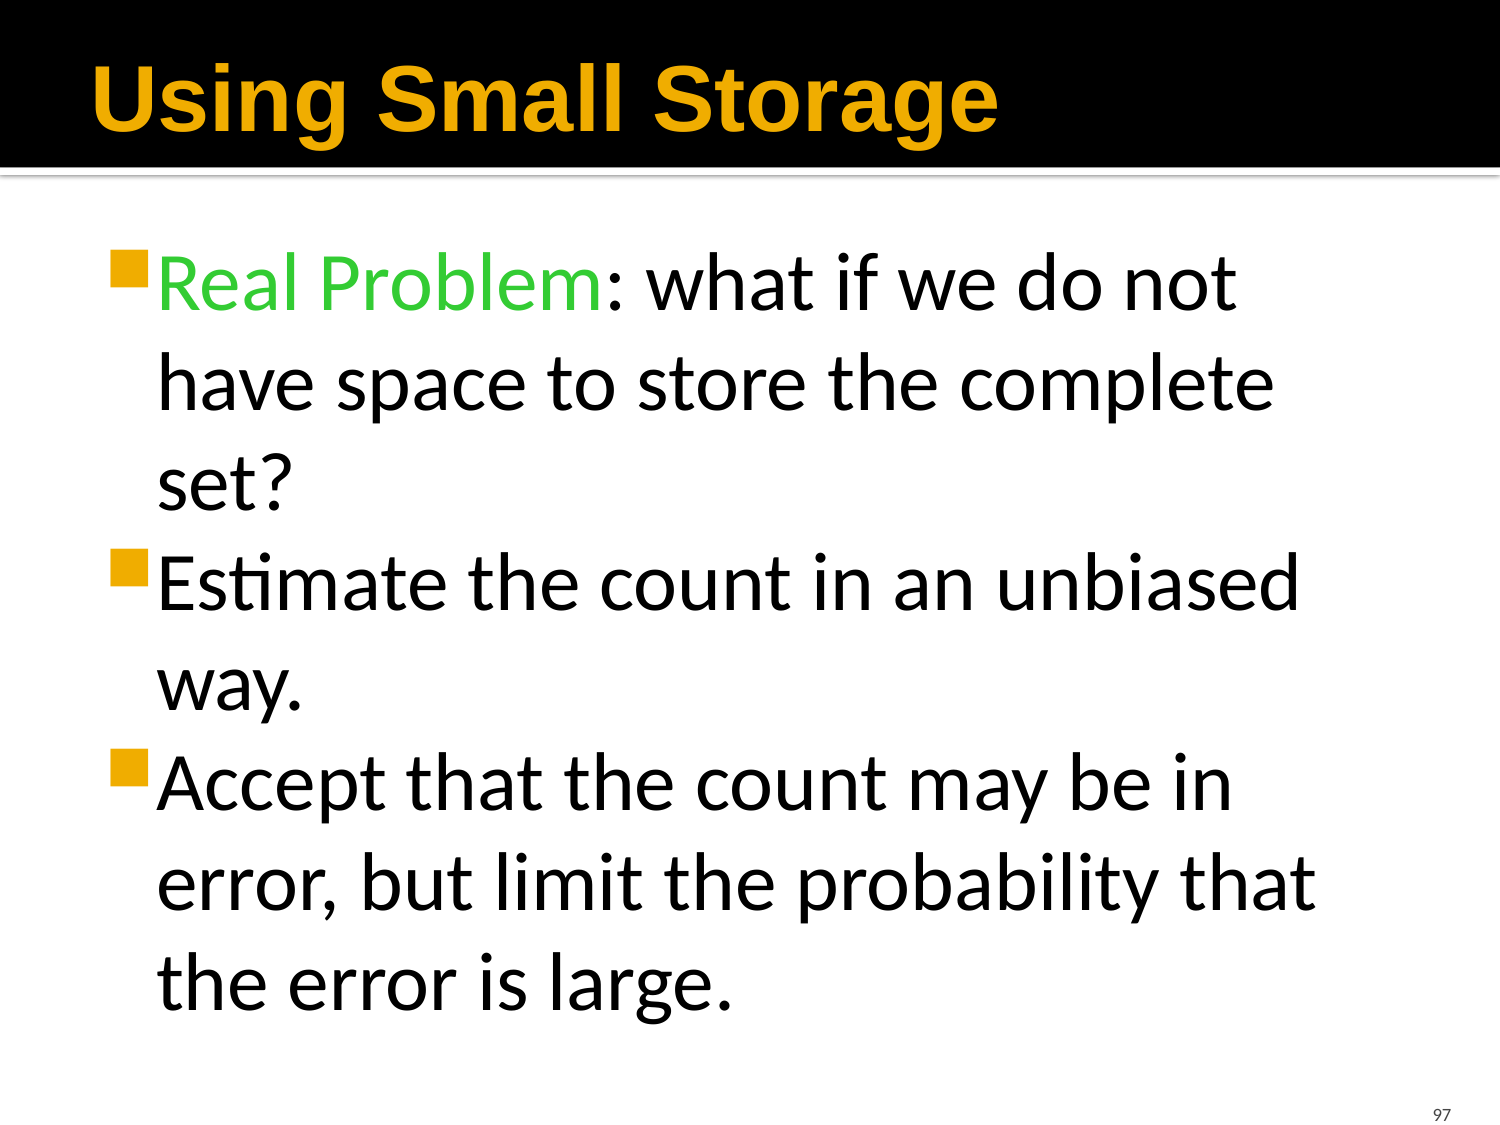

# Using Small Storage
Real Problem: what if we do not have space to store the complete set?
Estimate the count in an unbiased way.
Accept that the count may be in error, but limit the probability that the error is large.
97